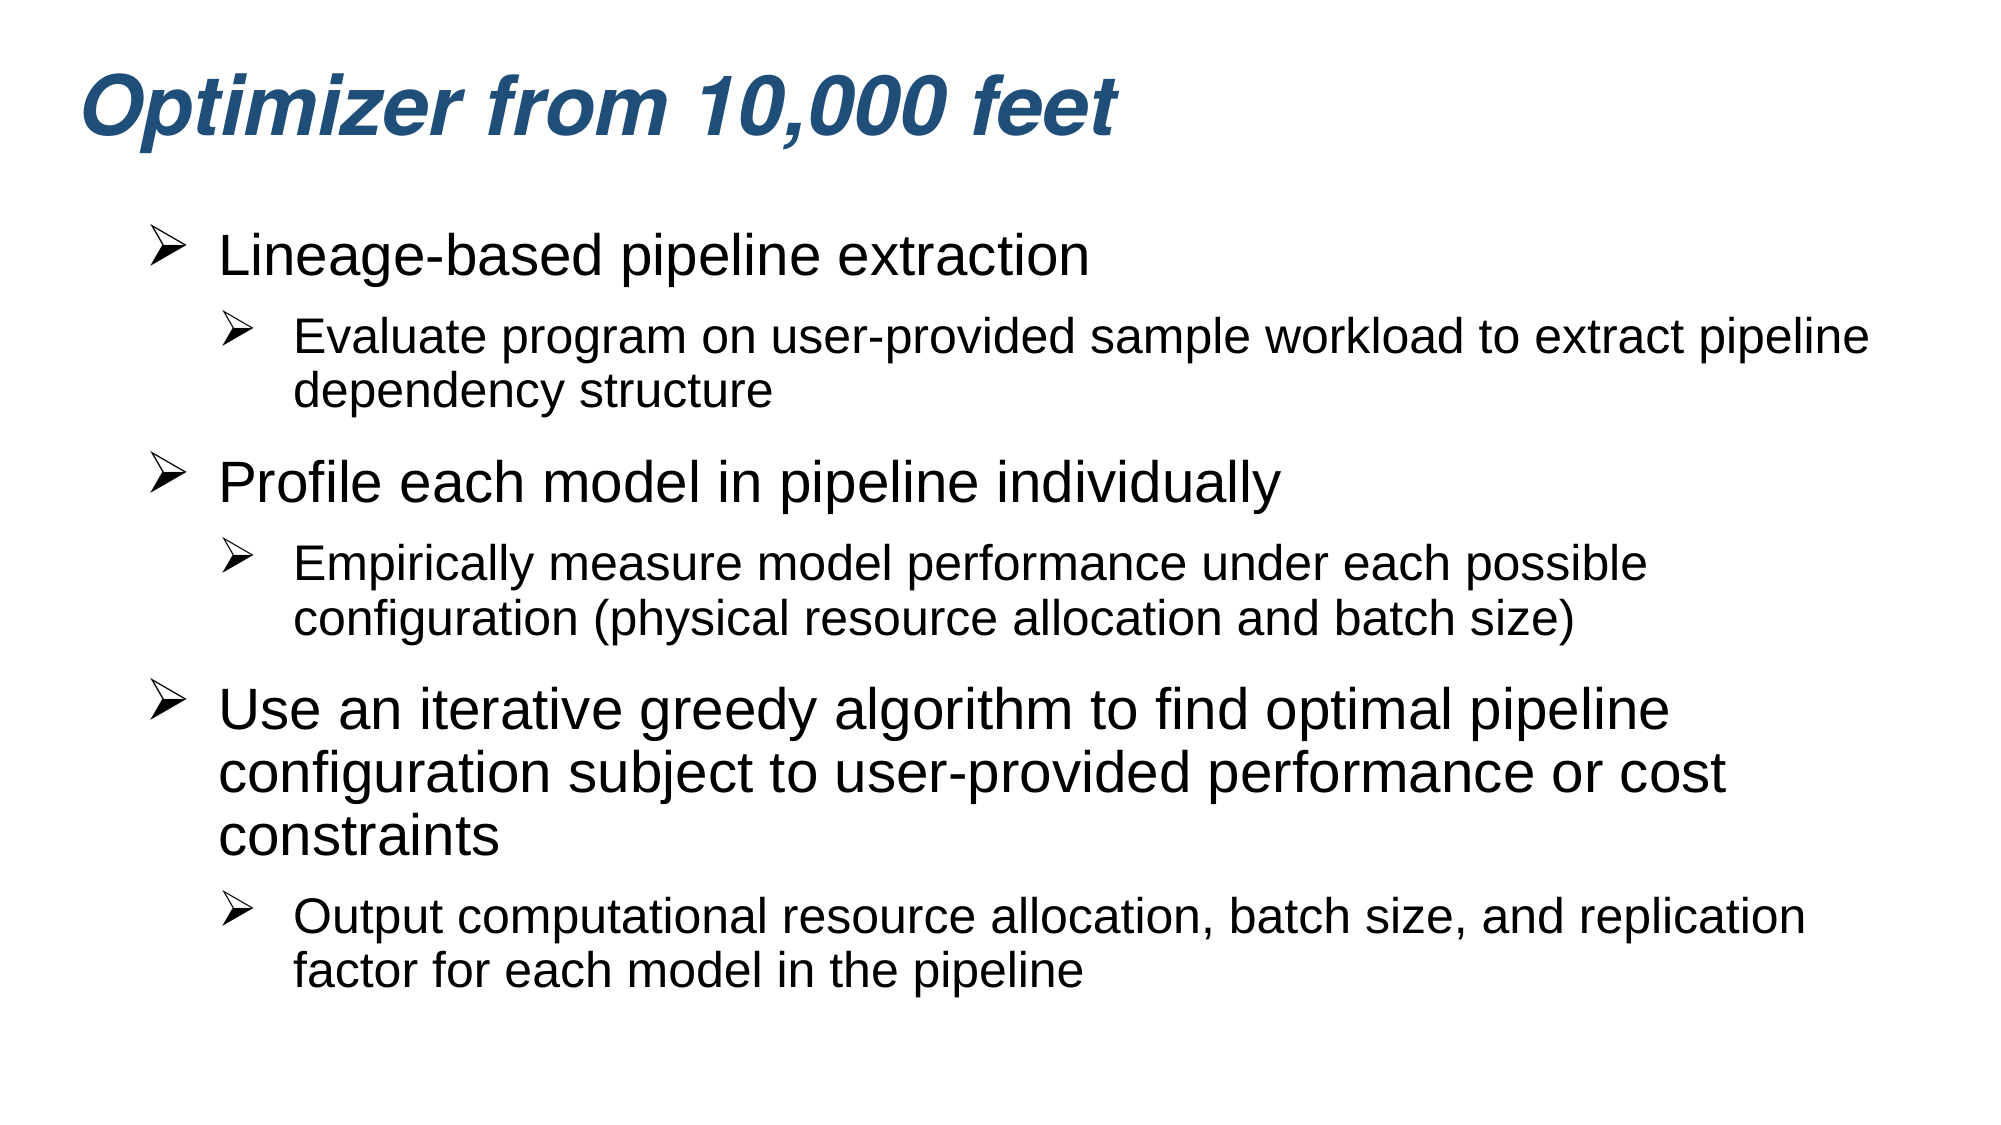

# Optimizer from 10,000 feet
Lineage-based pipeline extraction
Evaluate program on user-provided sample workload to extract pipeline dependency structure
Profile each model in pipeline individually
Empirically measure model performance under each possible configuration (physical resource allocation and batch size)
Use an iterative greedy algorithm to find optimal pipeline configuration subject to user-provided performance or cost constraints
Output computational resource allocation, batch size, and replication factor for each model in the pipeline